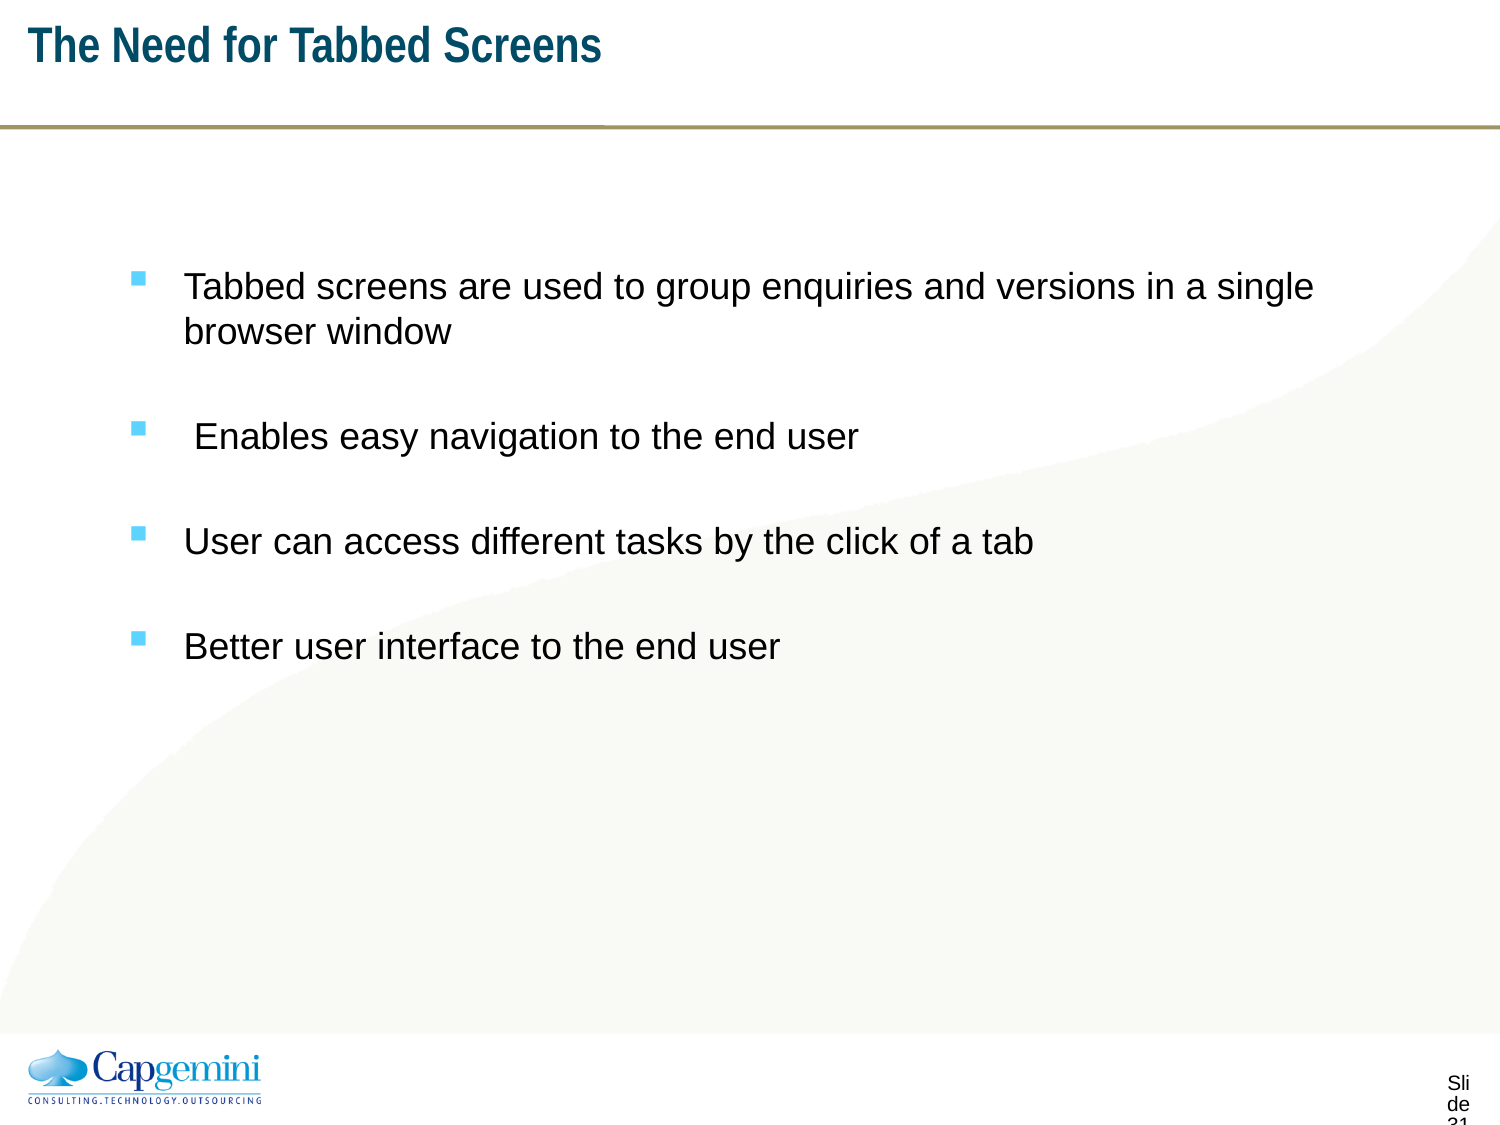

# The Need for Tabbed Screens

Tabbed screens are used to group enquiries and versions in a single browser window

 Enables easy navigation to the end user

User can access different tasks by the click of a tab

Better user interface to the end user

Slide 31